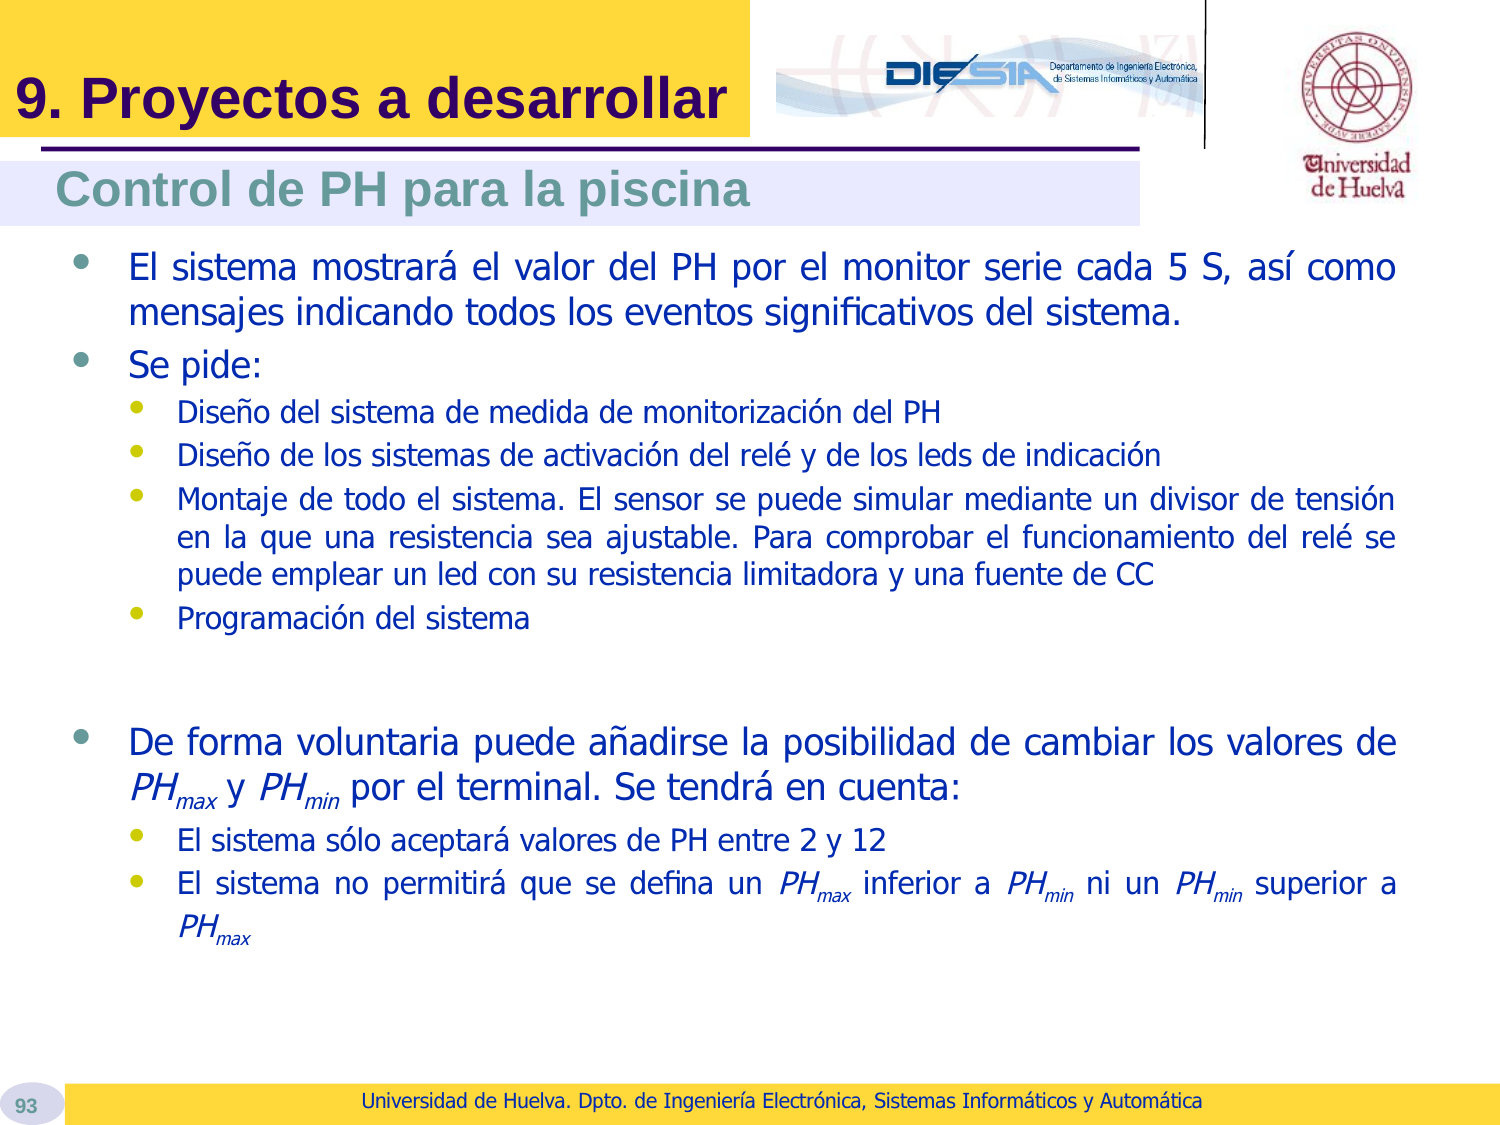

# 9. Proyectos a desarrollar
Control de PH para la piscina
El sistema mostrará el valor del PH por el monitor serie cada 5 S, así como mensajes indicando todos los eventos significativos del sistema.
Se pide:
Diseño del sistema de medida de monitorización del PH
Diseño de los sistemas de activación del relé y de los leds de indicación
Montaje de todo el sistema. El sensor se puede simular mediante un divisor de tensión en la que una resistencia sea ajustable. Para comprobar el funcionamiento del relé se puede emplear un led con su resistencia limitadora y una fuente de CC
Programación del sistema

De forma voluntaria puede añadirse la posibilidad de cambiar los valores de PHmax y PHmin por el terminal. Se tendrá en cuenta:
El sistema sólo aceptará valores de PH entre 2 y 12
El sistema no permitirá que se defina un PHmax inferior a PHmin ni un PHmin superior a PHmax